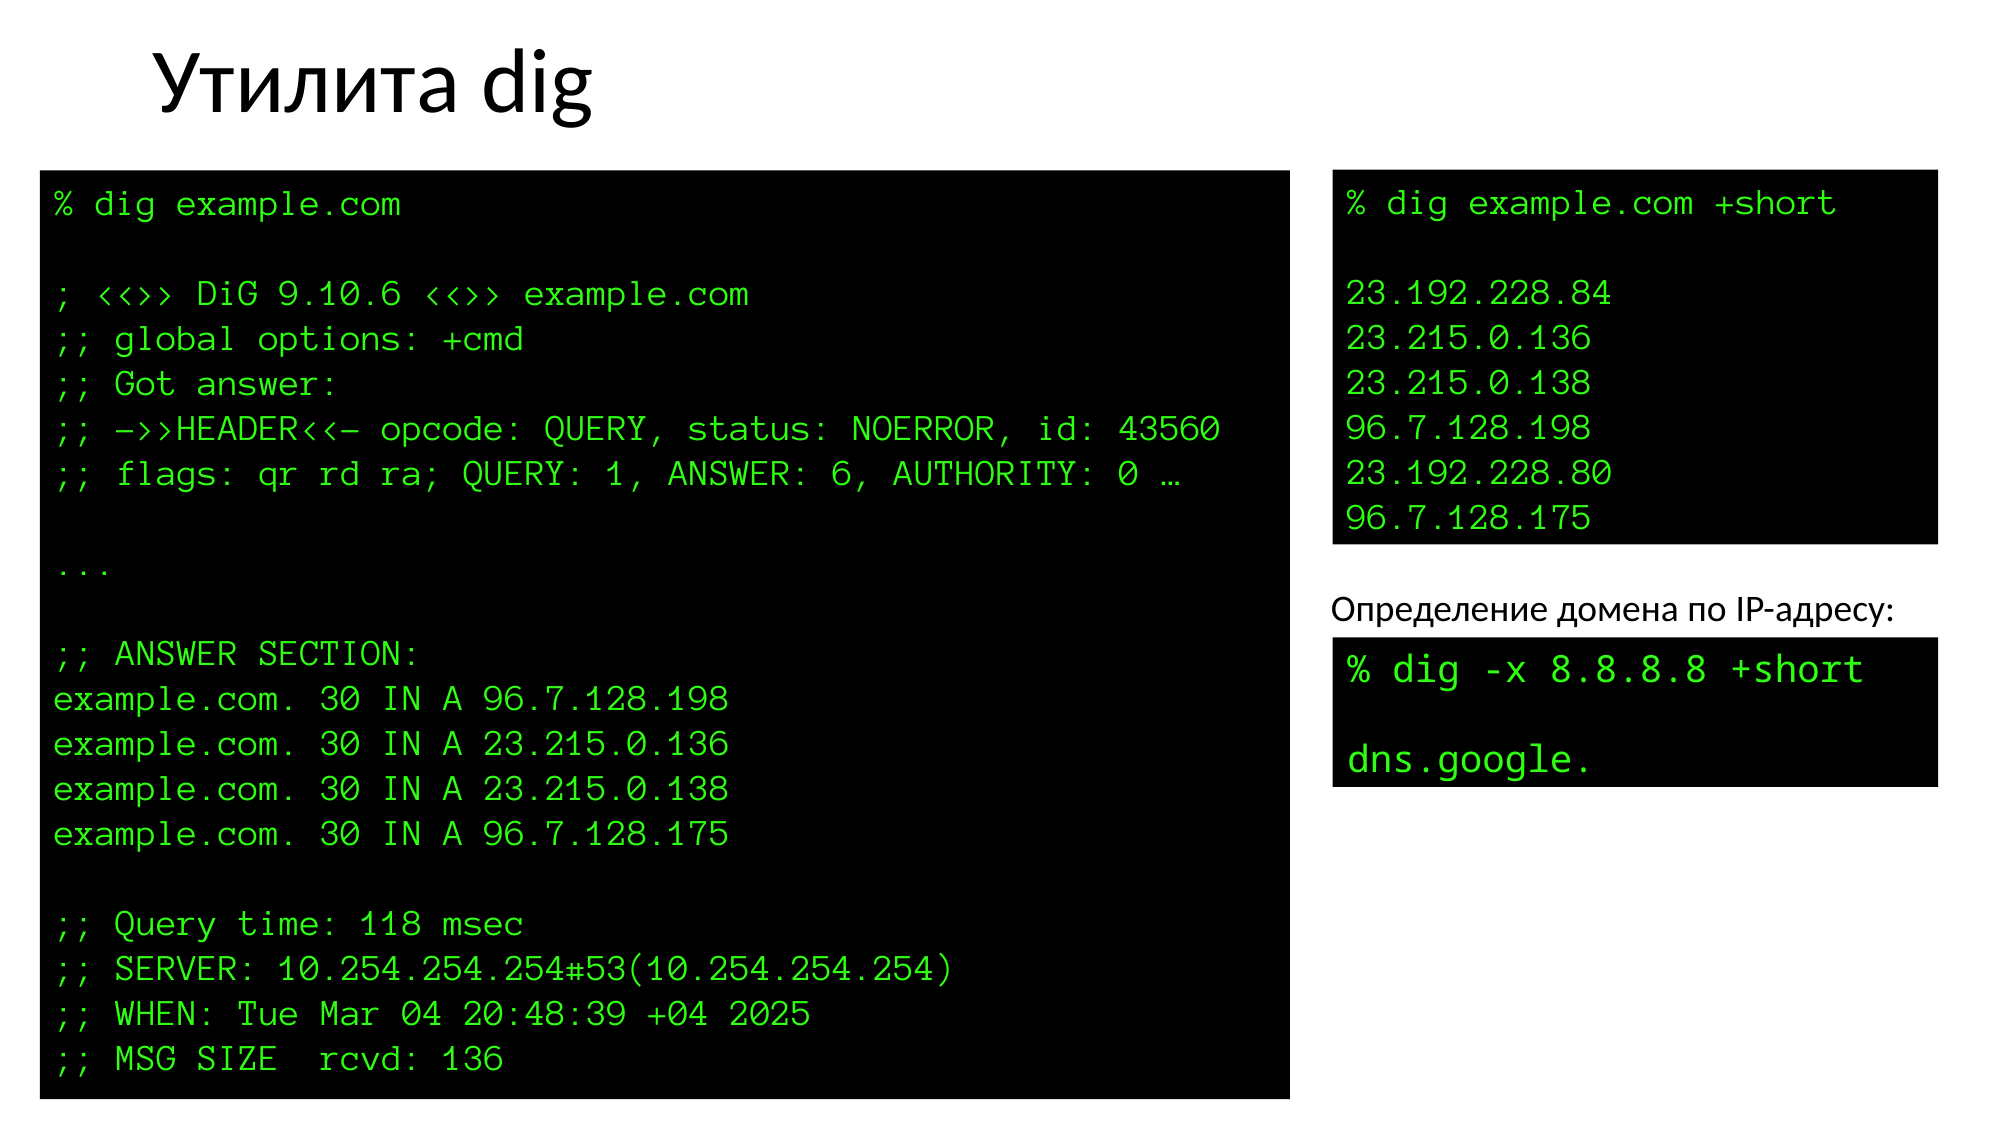

# Утилита dig
% dig example.com +short
23.192.228.84
23.215.0.136
23.215.0.138
96.7.128.198
23.192.228.80
96.7.128.175
% dig example.com
; <<>> DiG 9.10.6 <<>> example.com
;; global options: +cmd
;; Got answer:
;; ->>HEADER<<- opcode: QUERY, status: NOERROR, id: 43560
;; flags: qr rd ra; QUERY: 1, ANSWER: 6, AUTHORITY: 0 …
...
;; ANSWER SECTION:
example.com. 30 IN A 96.7.128.198
example.com. 30 IN A 23.215.0.136
example.com. 30 IN A 23.215.0.138
example.com. 30 IN A 96.7.128.175
;; Query time: 118 msec
;; SERVER: 10.254.254.254#53(10.254.254.254)
;; WHEN: Tue Mar 04 20:48:39 +04 2025
;; MSG SIZE  rcvd: 136
Определение домена по IP-адресу:
% dig -x 8.8.8.8 +short

dns.google.